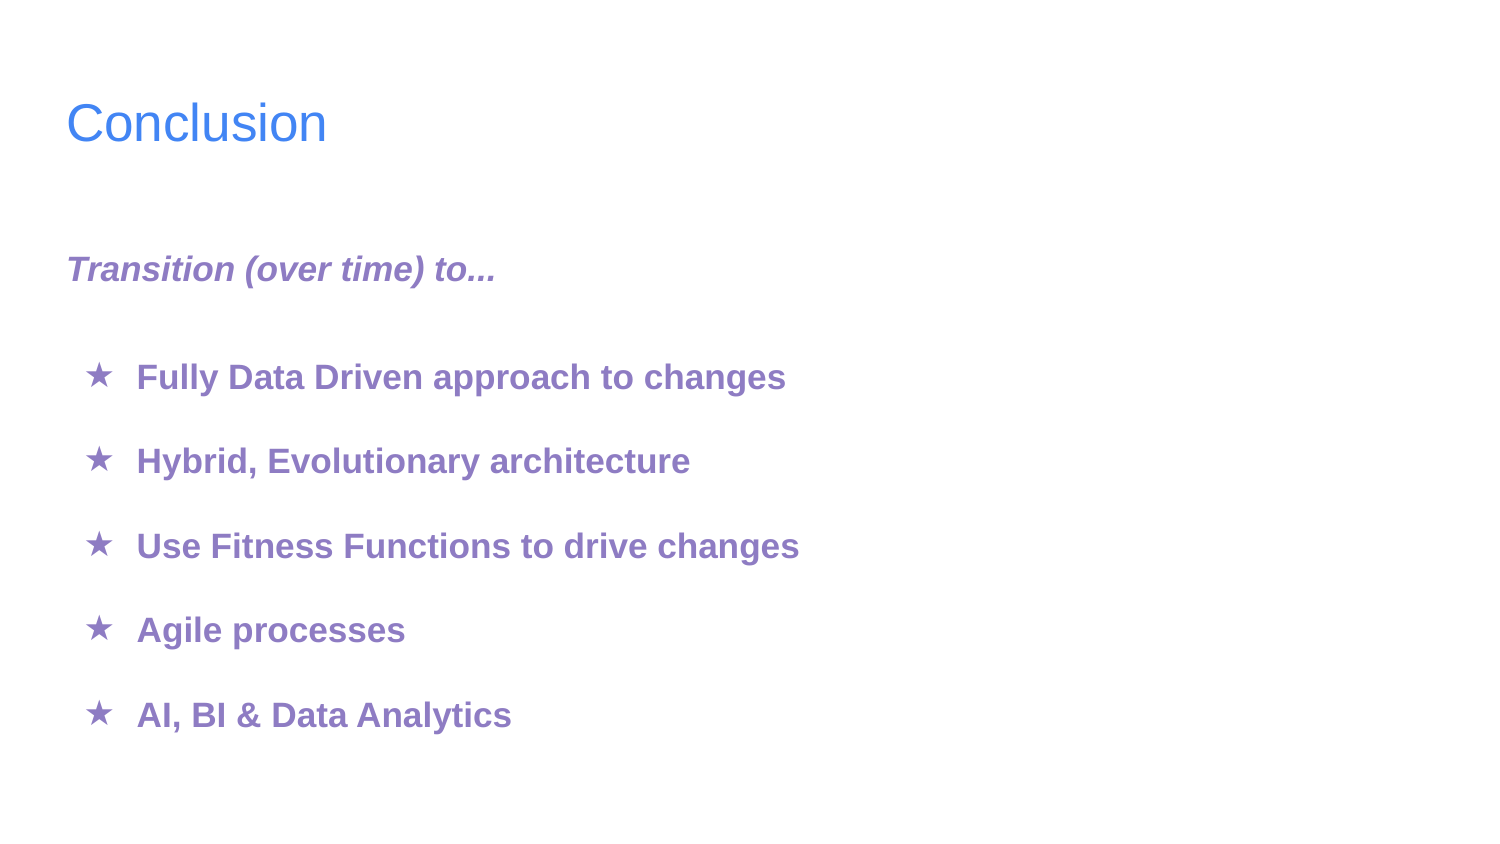

# Conclusion
Transition (over time) to...
Fully Data Driven approach to changes
Hybrid, Evolutionary architecture
Use Fitness Functions to drive changes
Agile processes
AI, BI & Data Analytics